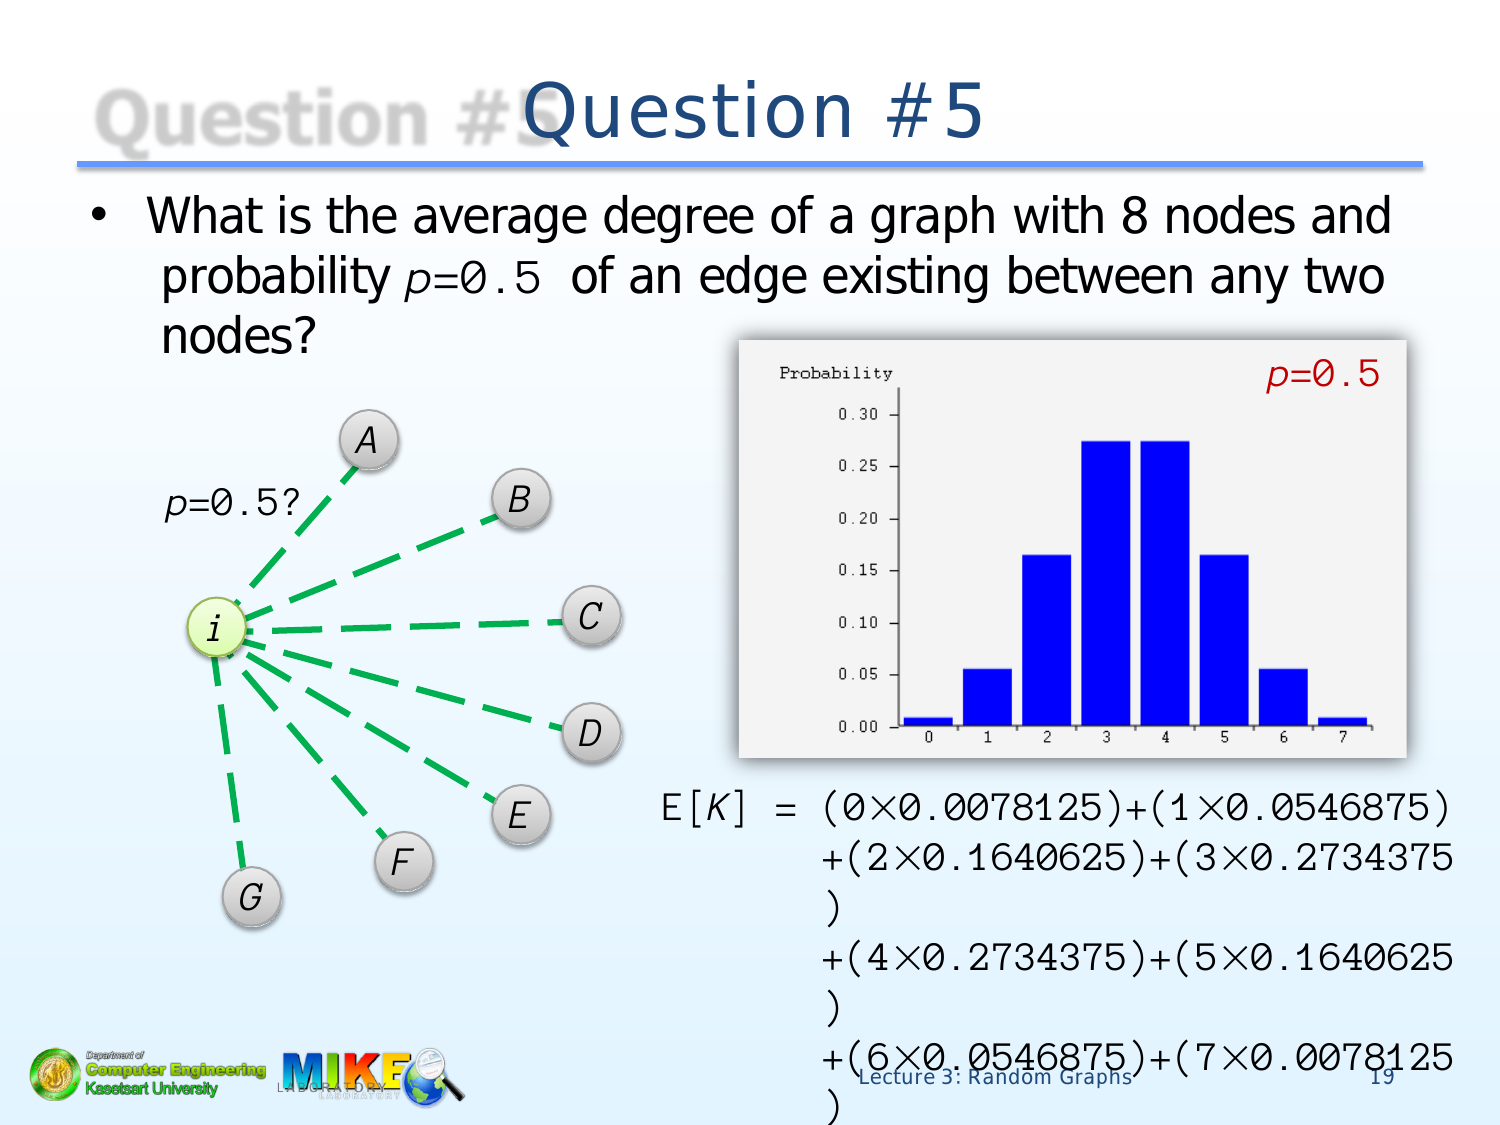

# Question #5

What is the average degree of a graph with 8 nodes and  probability p=0.5 of an edge existing between any two  nodes?

p=0.5

A

B
p=0.5?

C

i

D

E[K] = (0×0.0078125)+(1×0.0546875)
+(2×0.1640625)+(3×0.2734375)
+(4×0.2734375)+(5×0.1640625)
+(6×0.0546875)+(7×0.0078125)
= 3.5

E

F

G

Lecture 3: Random Graphs
19